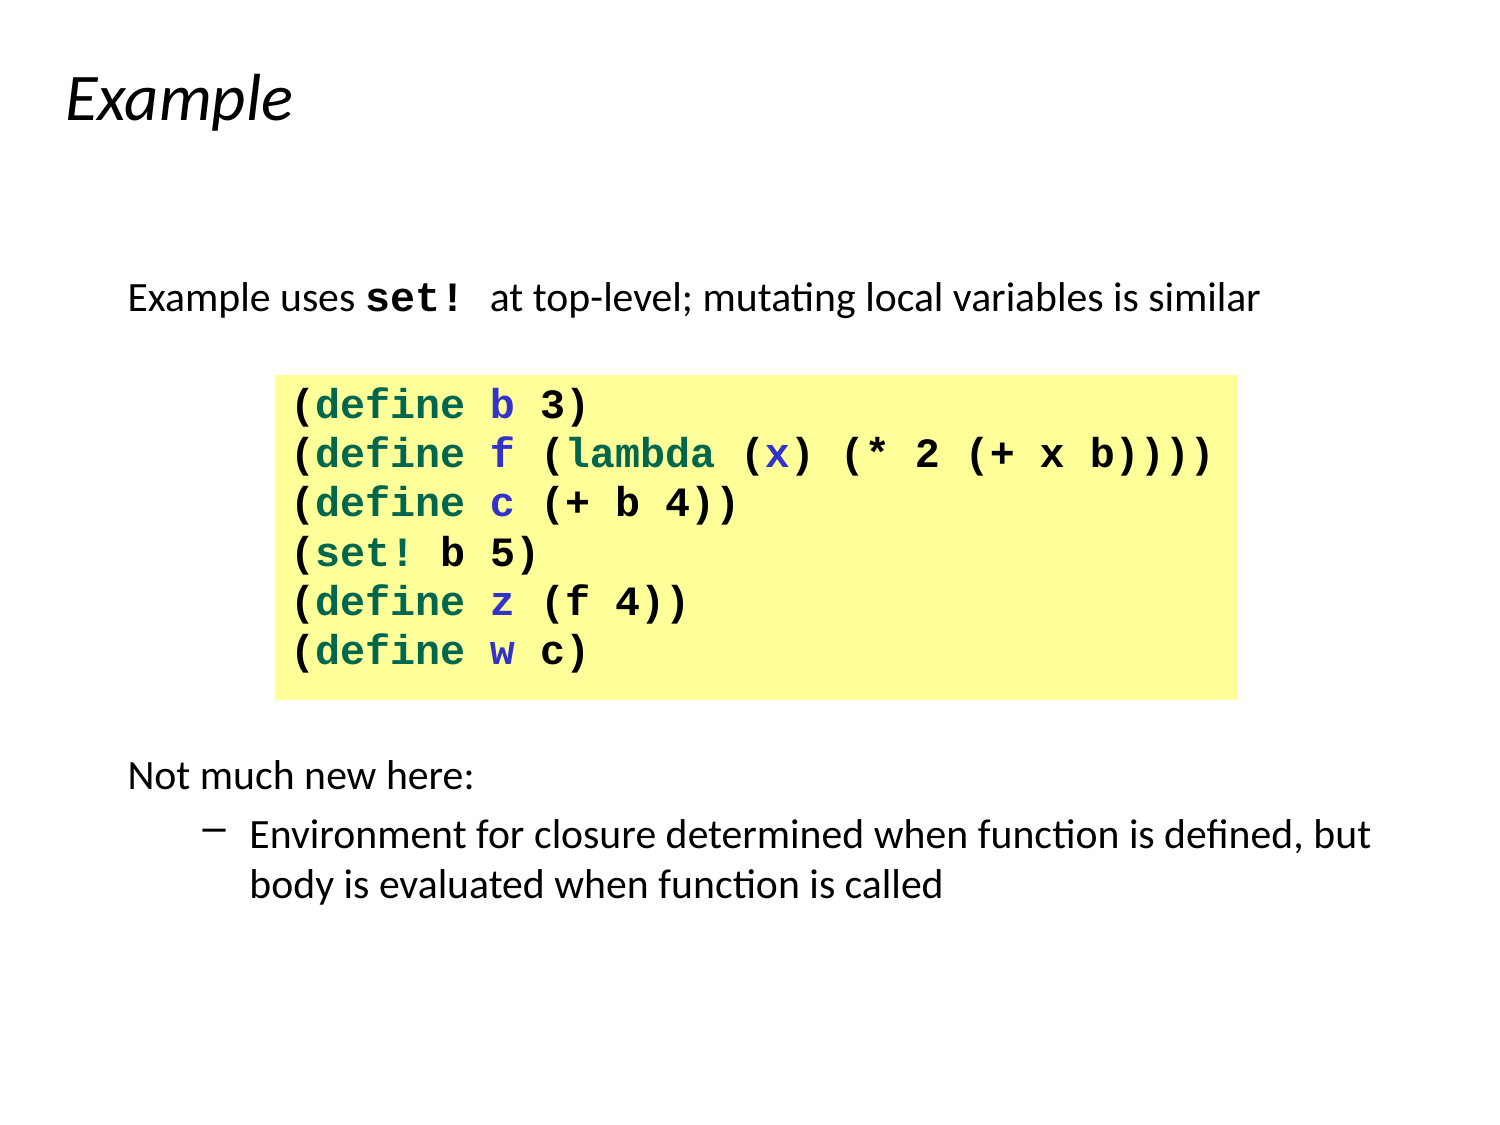

# Example
Example uses set! at top-level; mutating local variables is similar

Not much new here:
Environment for closure determined when function is defined, but body is evaluated when function is called
(define b 3)
(define f (lambda (x) (* 2 (+ x b))))
(define c (+ b 4))
(set! b 5)
(define z (f 4))
(define w c)